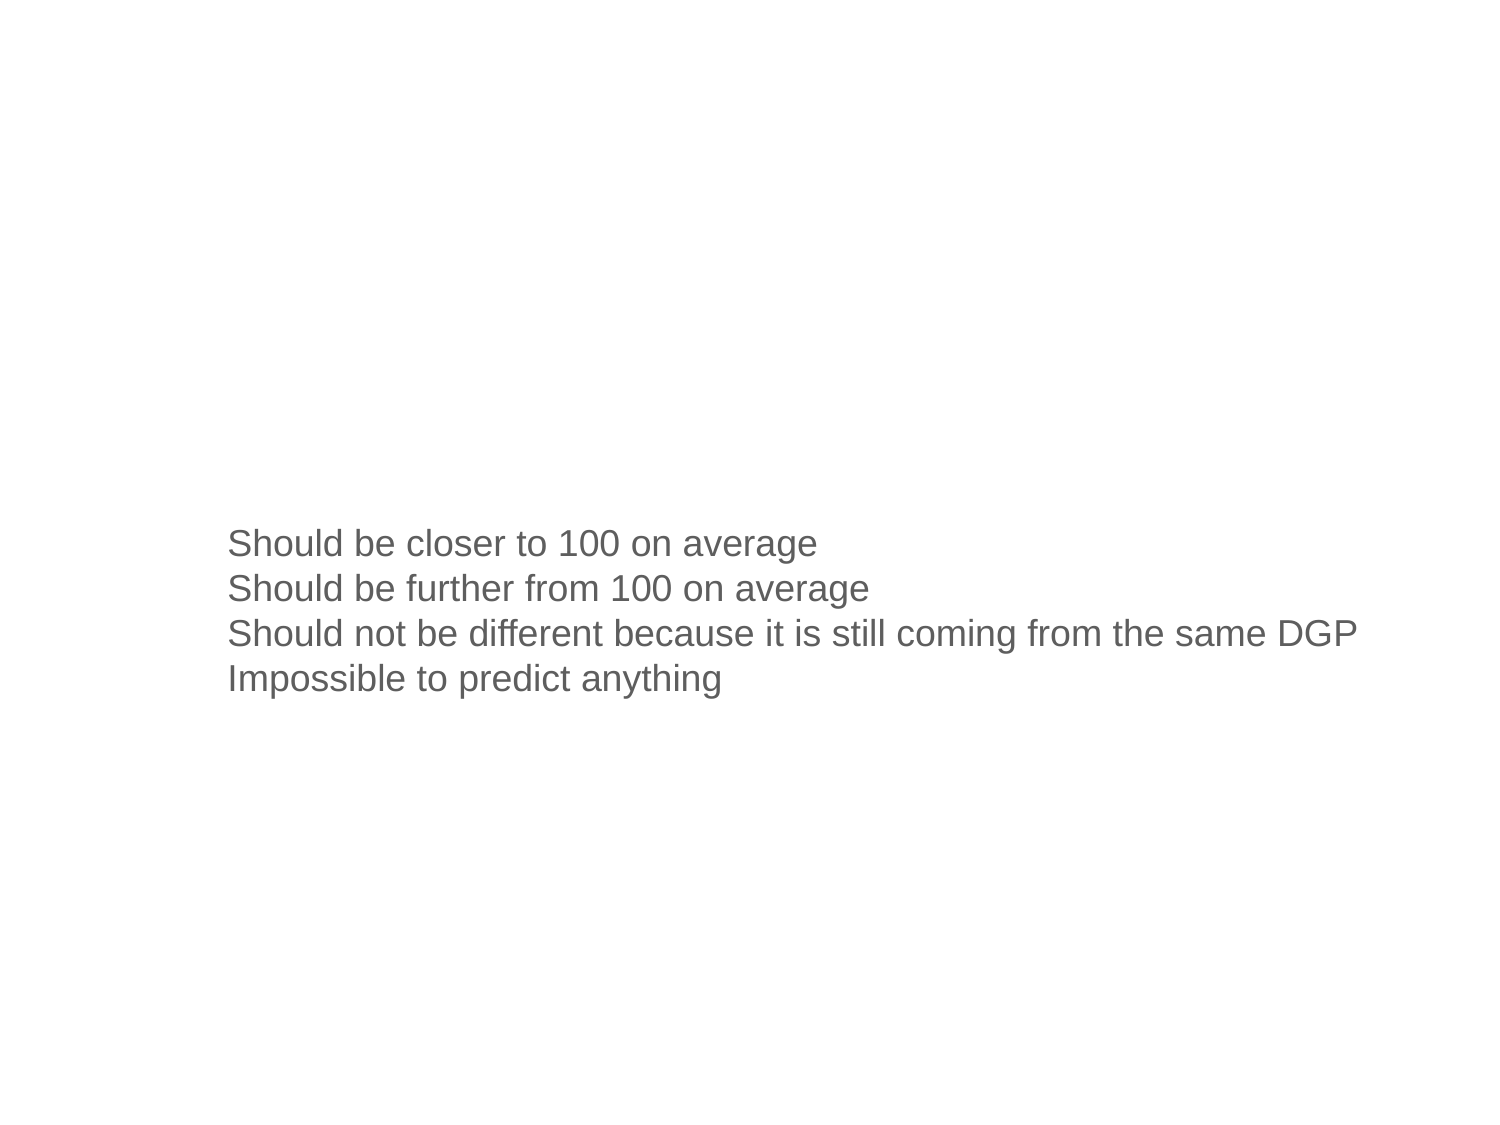

#
Should be closer to 100 on average
Should be further from 100 on average
Should not be different because it is still coming from the same DGP
Impossible to predict anything